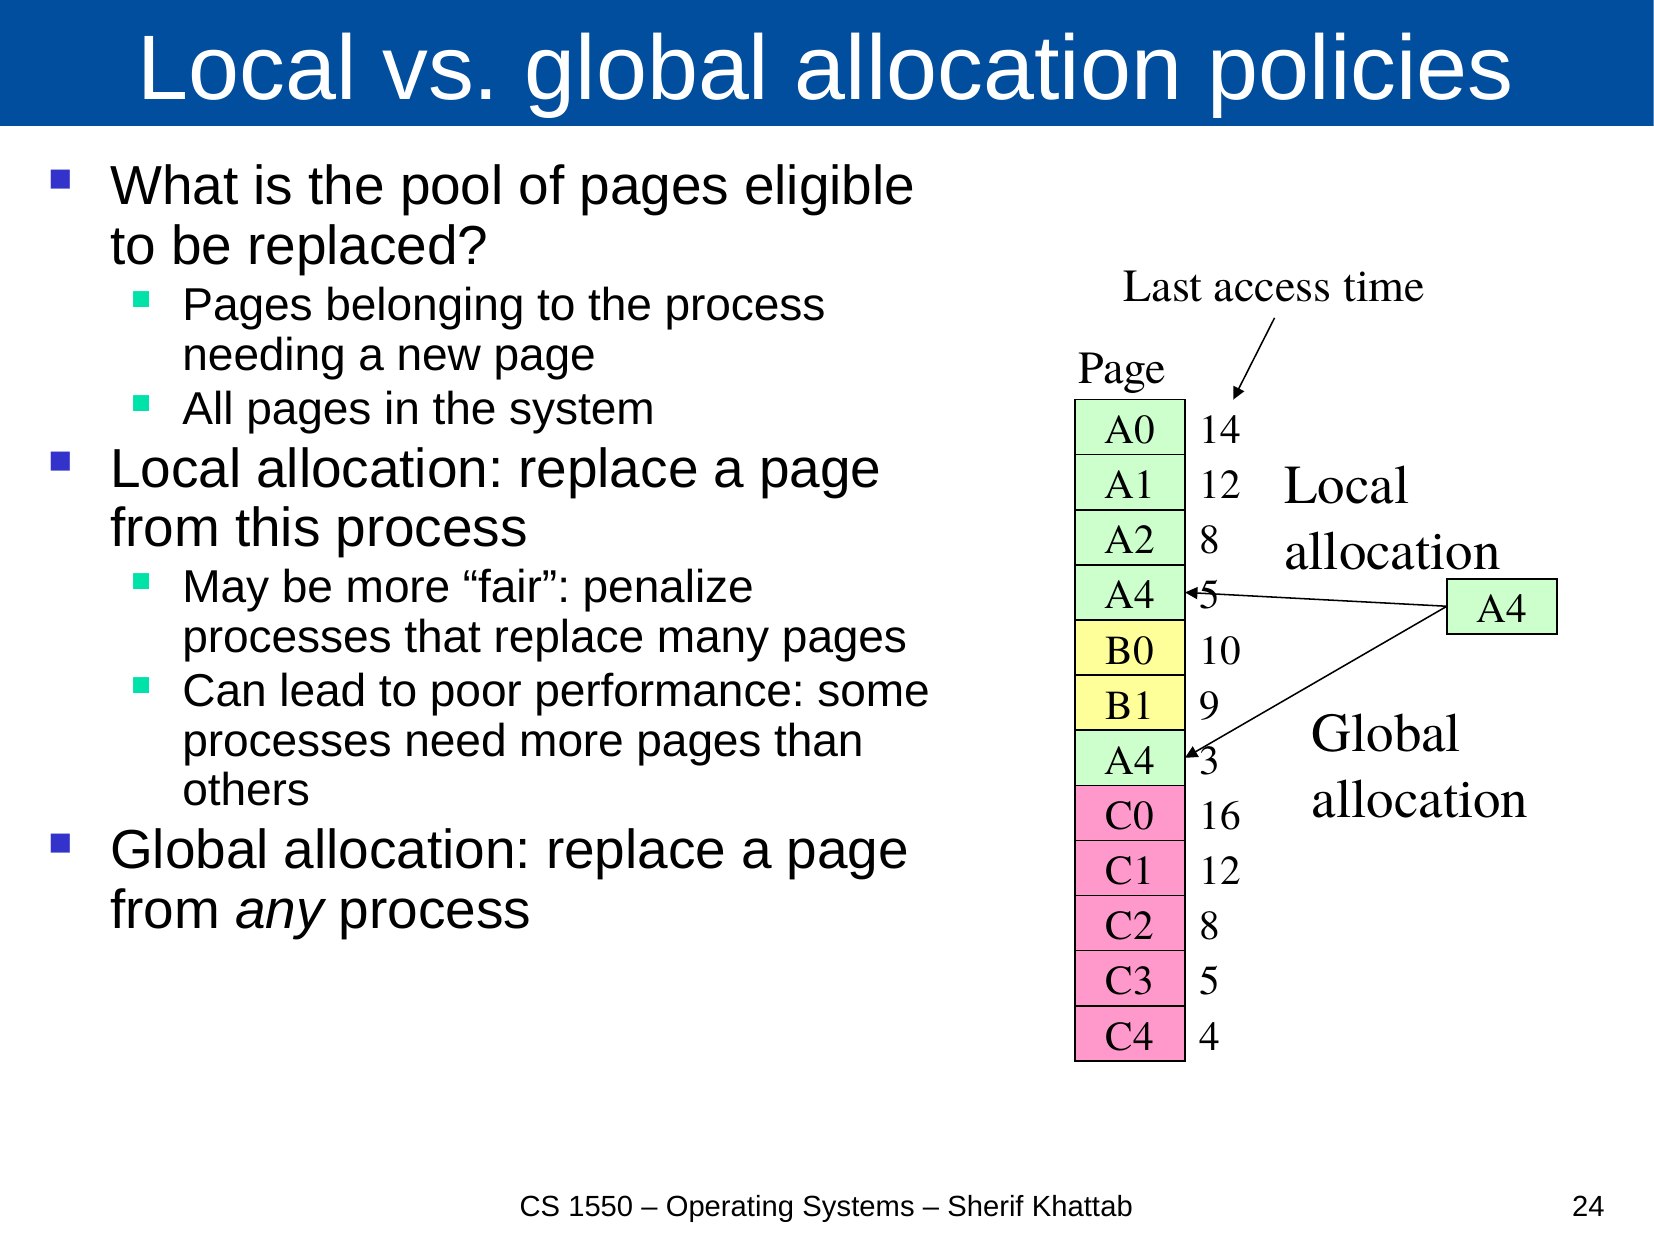

# Local vs. global allocation policies
What is the pool of pages eligible to be replaced?
Pages belonging to the process needing a new page
All pages in the system
Local allocation: replace a page from this process
May be more “fair”: penalize processes that replace many pages
Can lead to poor performance: some processes need more pages than others
Global allocation: replace a page from any process
Last access time
Page
A0
14
Local
allocation
A1
12
A2
8
A3
A4
5
A4
A4
B0
10
B1
9
Global
allocation
B2
3
C0
16
C1
12
C2
8
C3
5
C4
4
CS 1550 – Operating Systems – Sherif Khattab
24